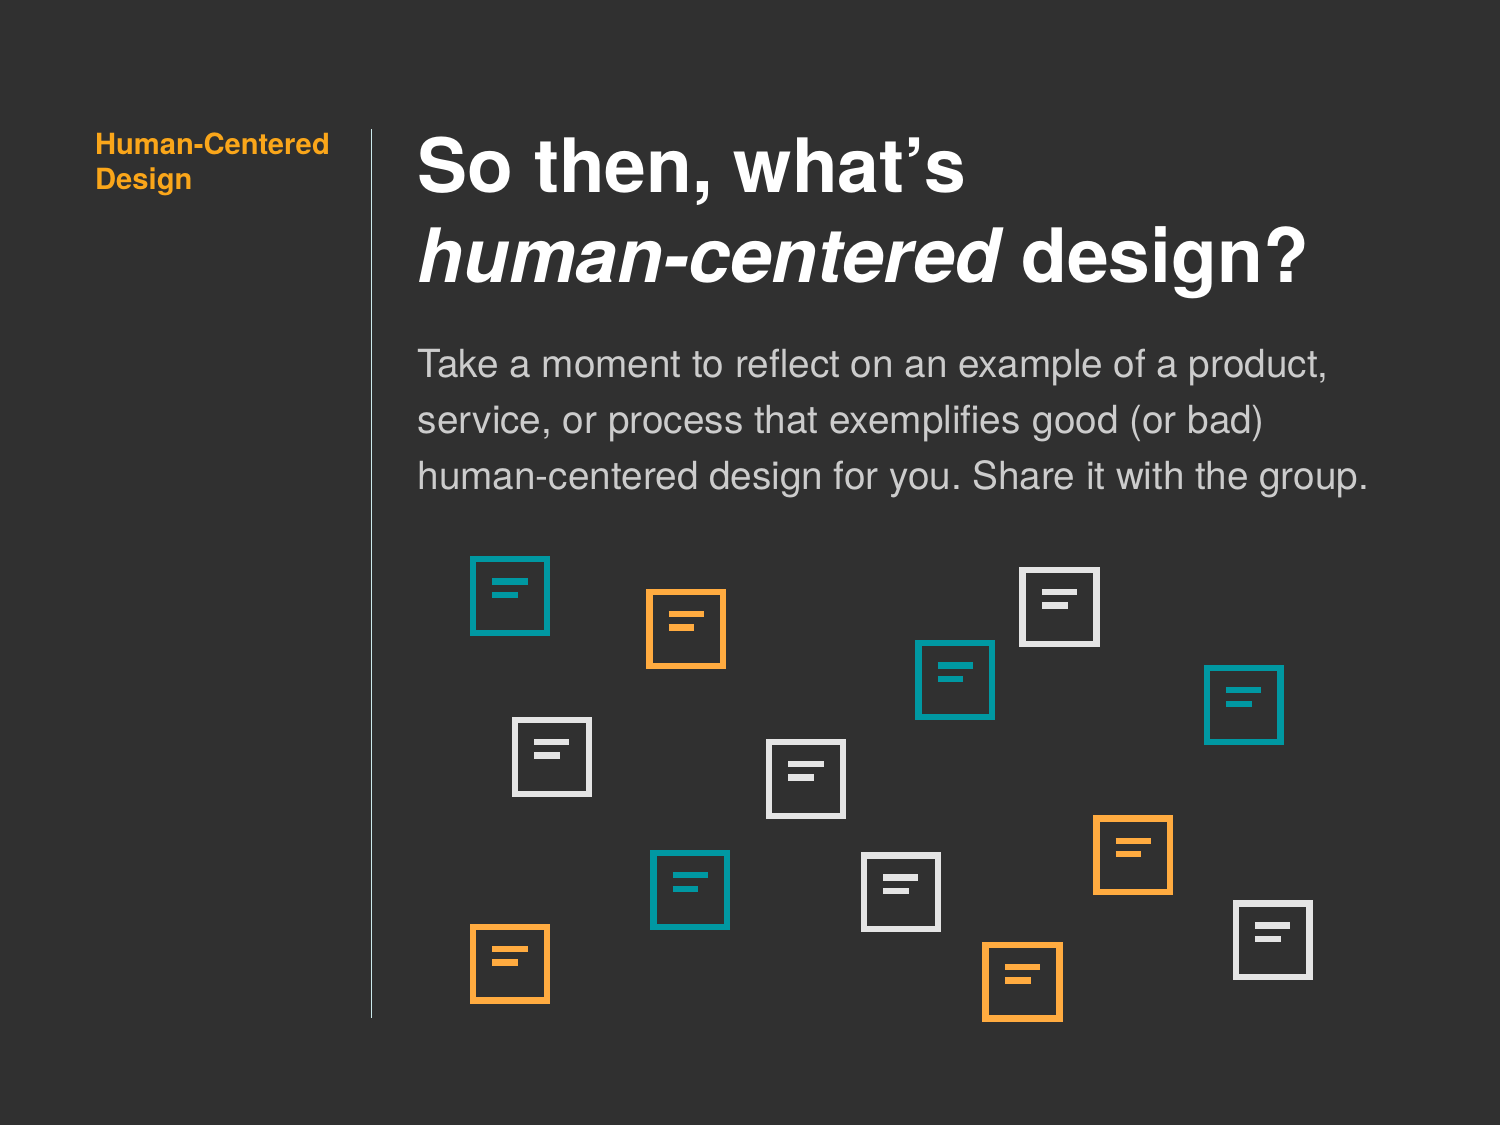

# So then, what’s human-centered design?
Human-Centered Design

Take a moment to reflect on an example of a product, service, or process that exemplifies good (or bad)
human-centered design for you. Share it with the group.